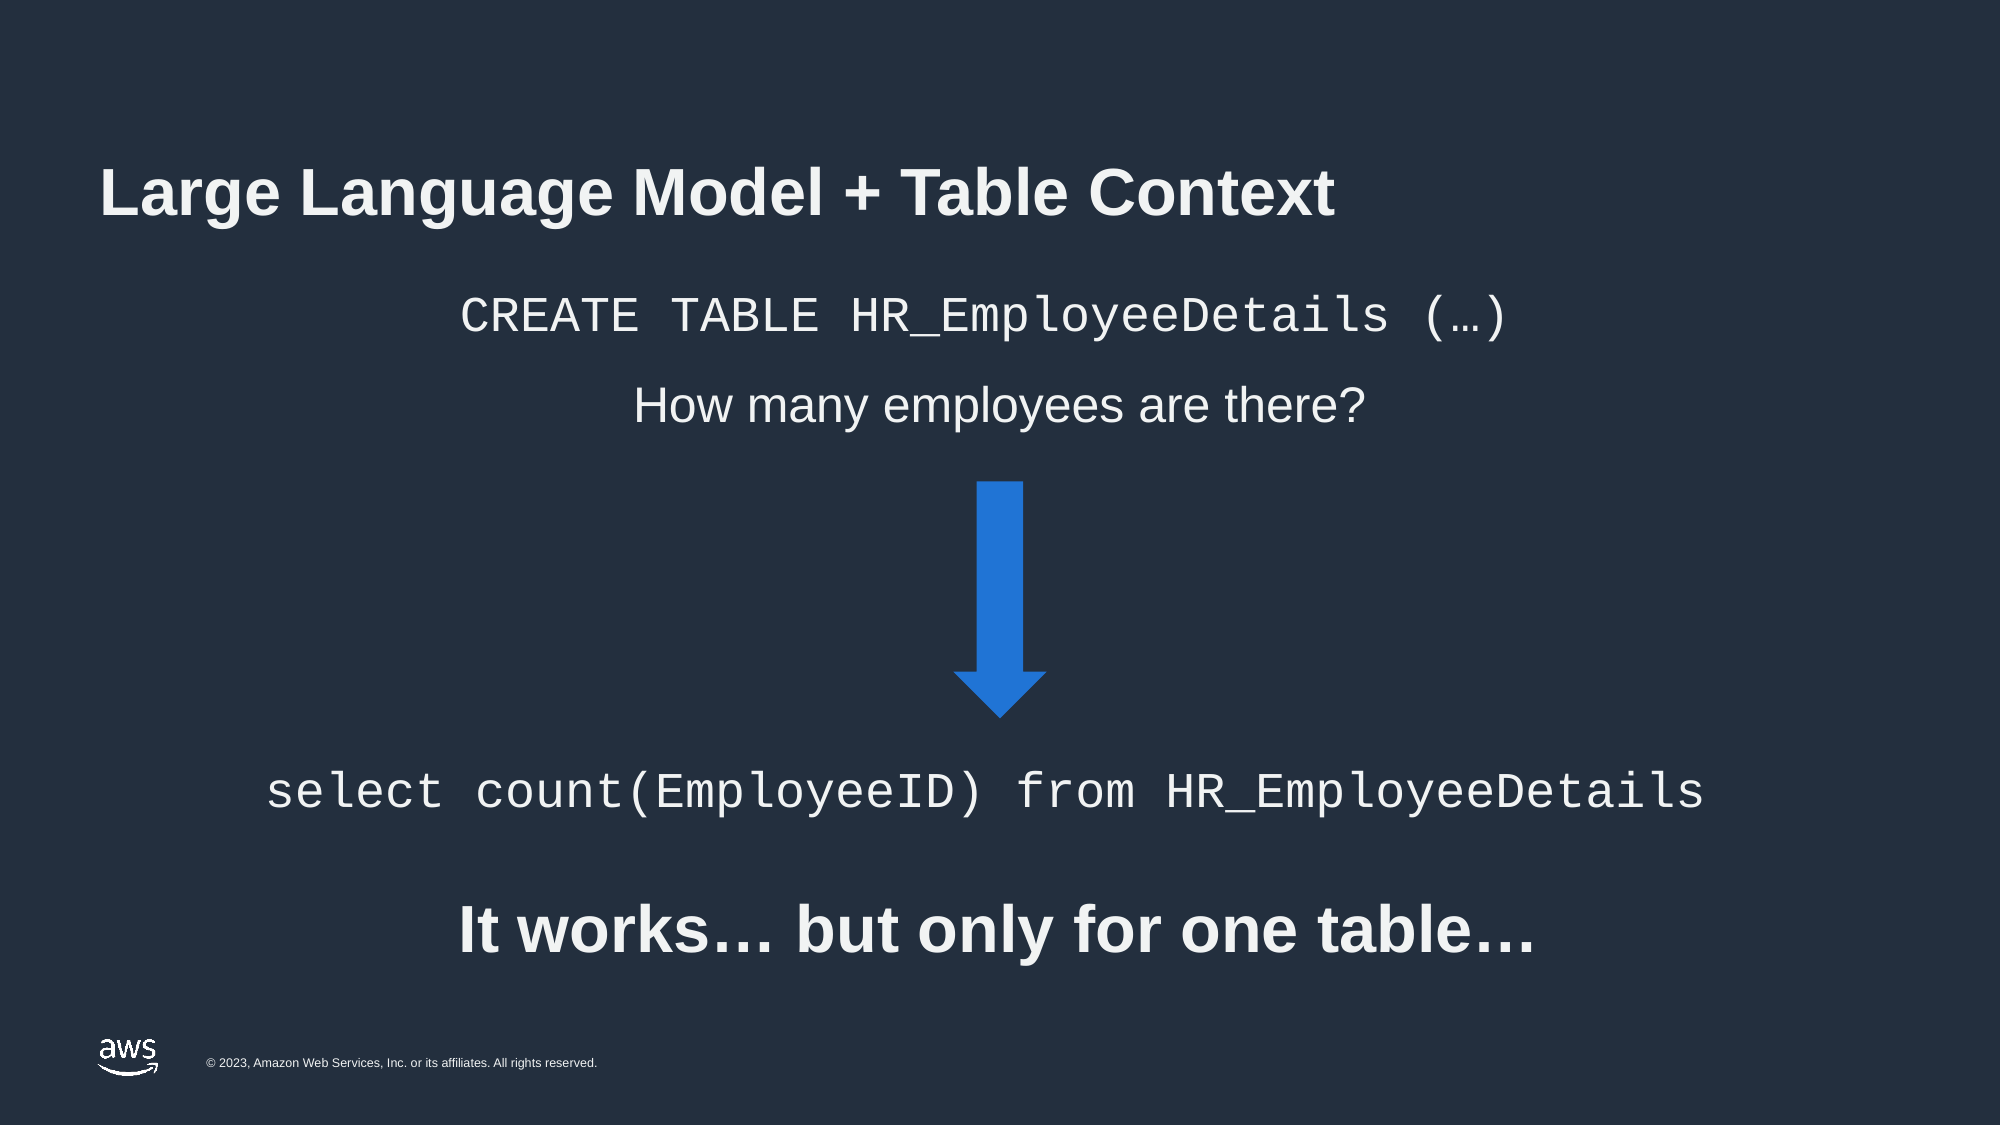

# Large Language Model + Table Context
CREATE TABLE HR_EmployeeDetails (…)
How many employees are there?

select count(EmployeeID) from HR_EmployeeDetails

It works… but only for one table…